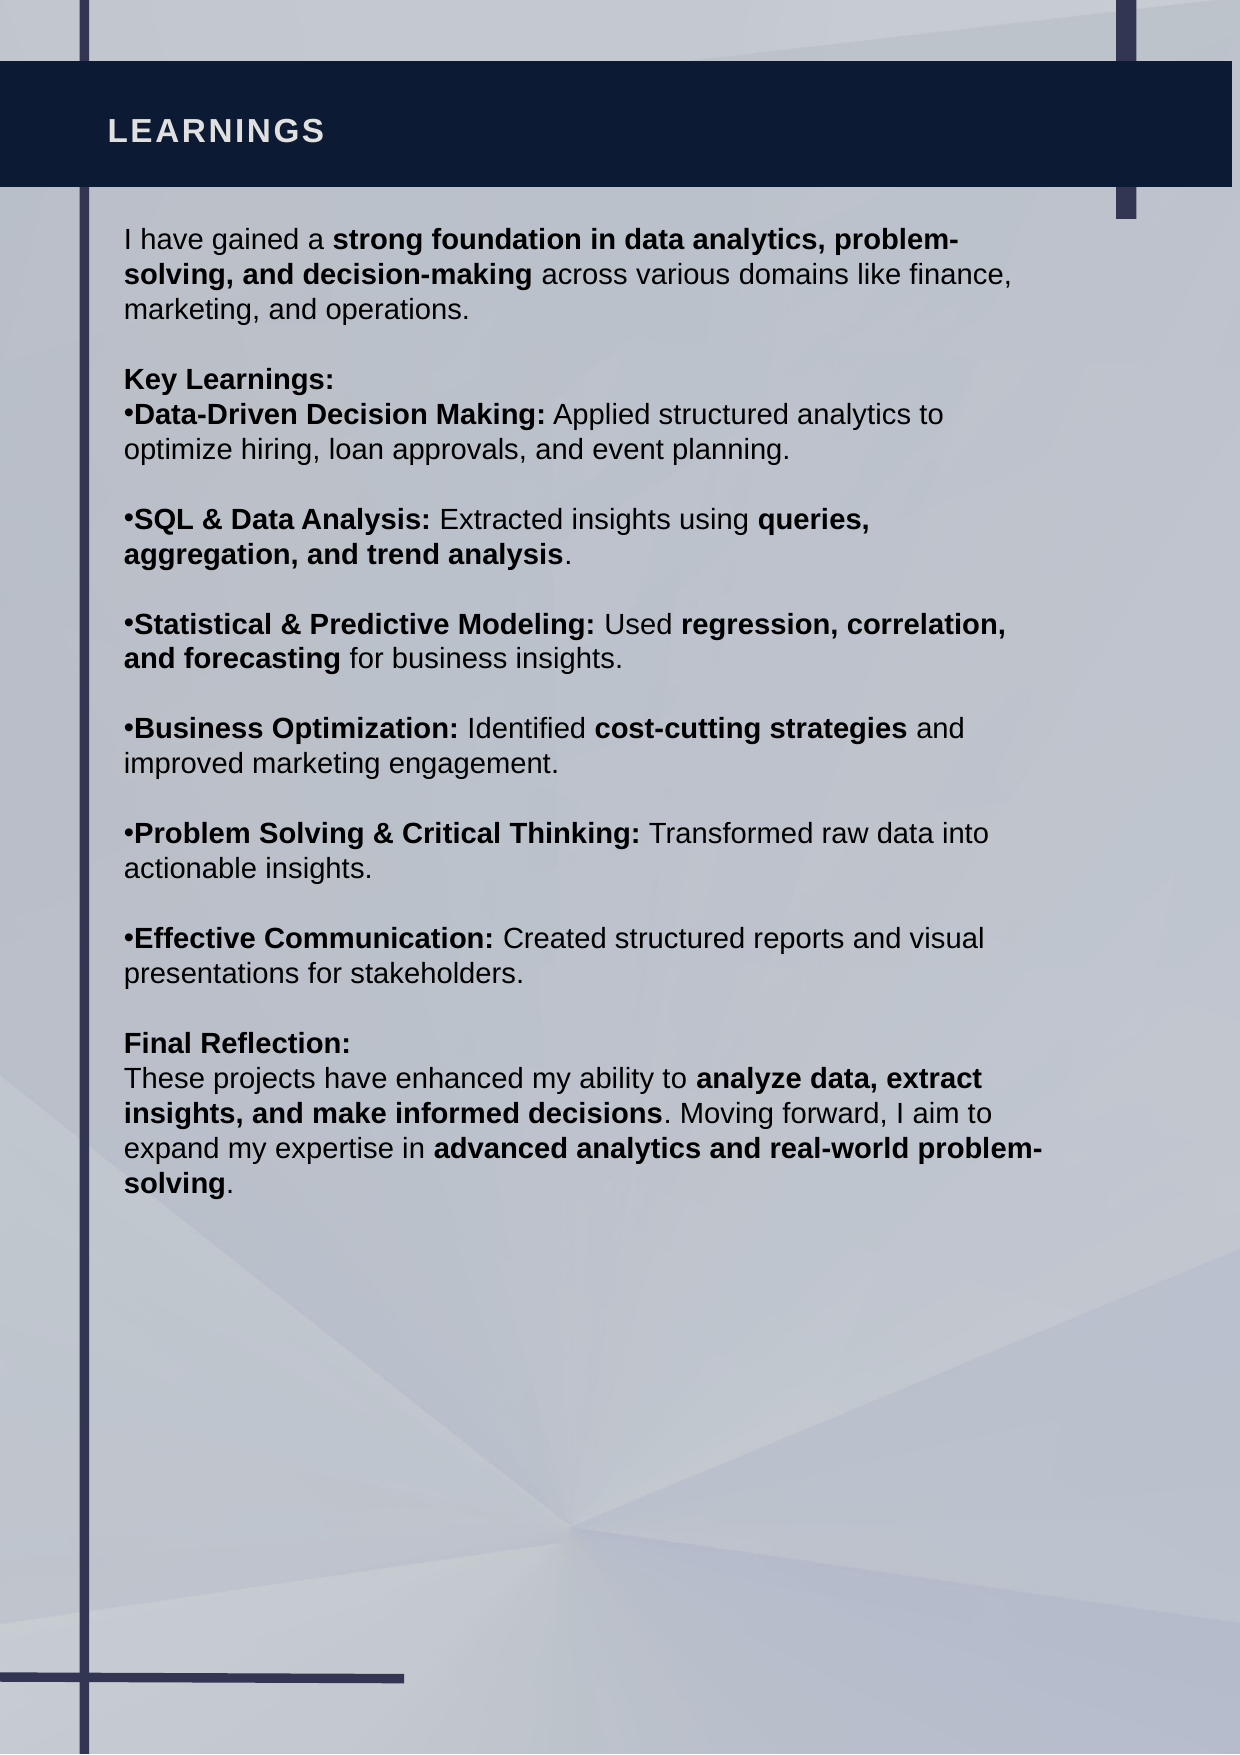

LEARNINGS

I have gained a strong foundation in data analytics, problem-solving, and decision-making across various domains like finance, marketing, and operations.

Key Learnings:
Data-Driven Decision Making: Applied structured analytics to optimize hiring, loan approvals, and event planning.

SQL & Data Analysis: Extracted insights using queries, aggregation, and trend analysis.

Statistical & Predictive Modeling: Used regression, correlation, and forecasting for business insights.

Business Optimization: Identified cost-cutting strategies and improved marketing engagement.

Problem Solving & Critical Thinking: Transformed raw data into actionable insights.

Effective Communication: Created structured reports and visual presentations for stakeholders.

Final Reflection:
These projects have enhanced my ability to analyze data, extract insights, and make informed decisions. Moving forward, I aim to expand my expertise in advanced analytics and real-world problem-solving.